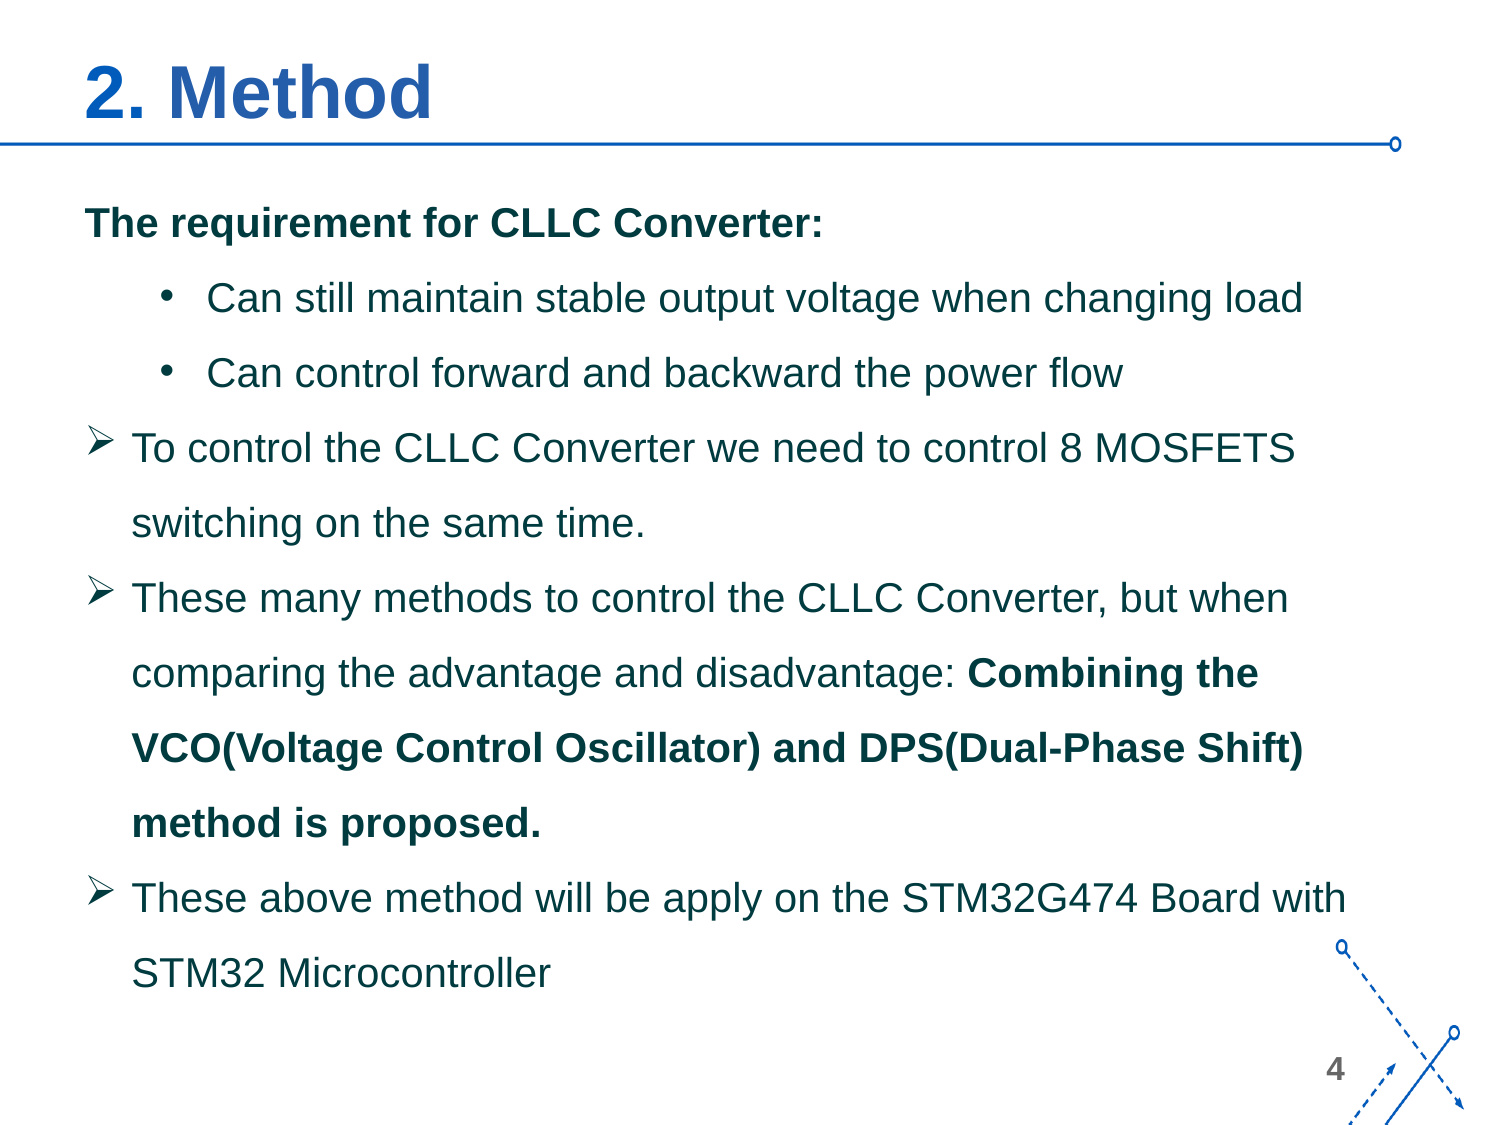

# 2. Method
The requirement for CLLC Converter:
Can still maintain stable output voltage when changing load
Can control forward and backward the power flow
To control the CLLC Converter we need to control 8 MOSFETS switching on the same time.
These many methods to control the CLLC Converter, but when comparing the advantage and disadvantage: Combining the VCO(Voltage Control Oscillator) and DPS(Dual-Phase Shift) method is proposed.
These above method will be apply on the STM32G474 Board with STM32 Microcontroller